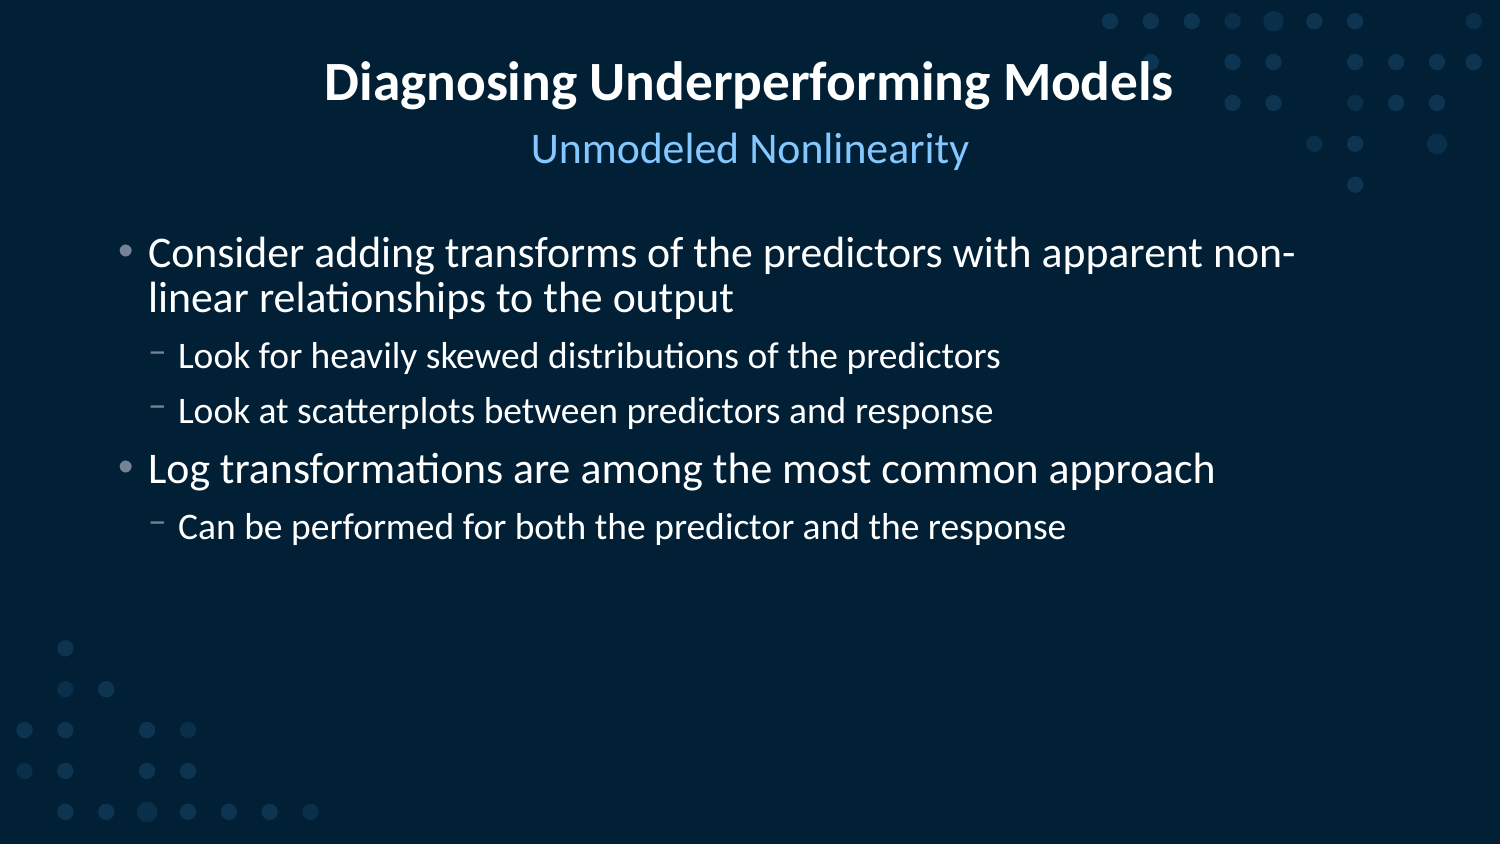

# Diagnosing Underperforming Models
Unmodeled Nonlinearity
Consider adding transforms of the predictors with apparent non-linear relationships to the output
Look for heavily skewed distributions of the predictors
Look at scatterplots between predictors and response
Log transformations are among the most common approach
Can be performed for both the predictor and the response